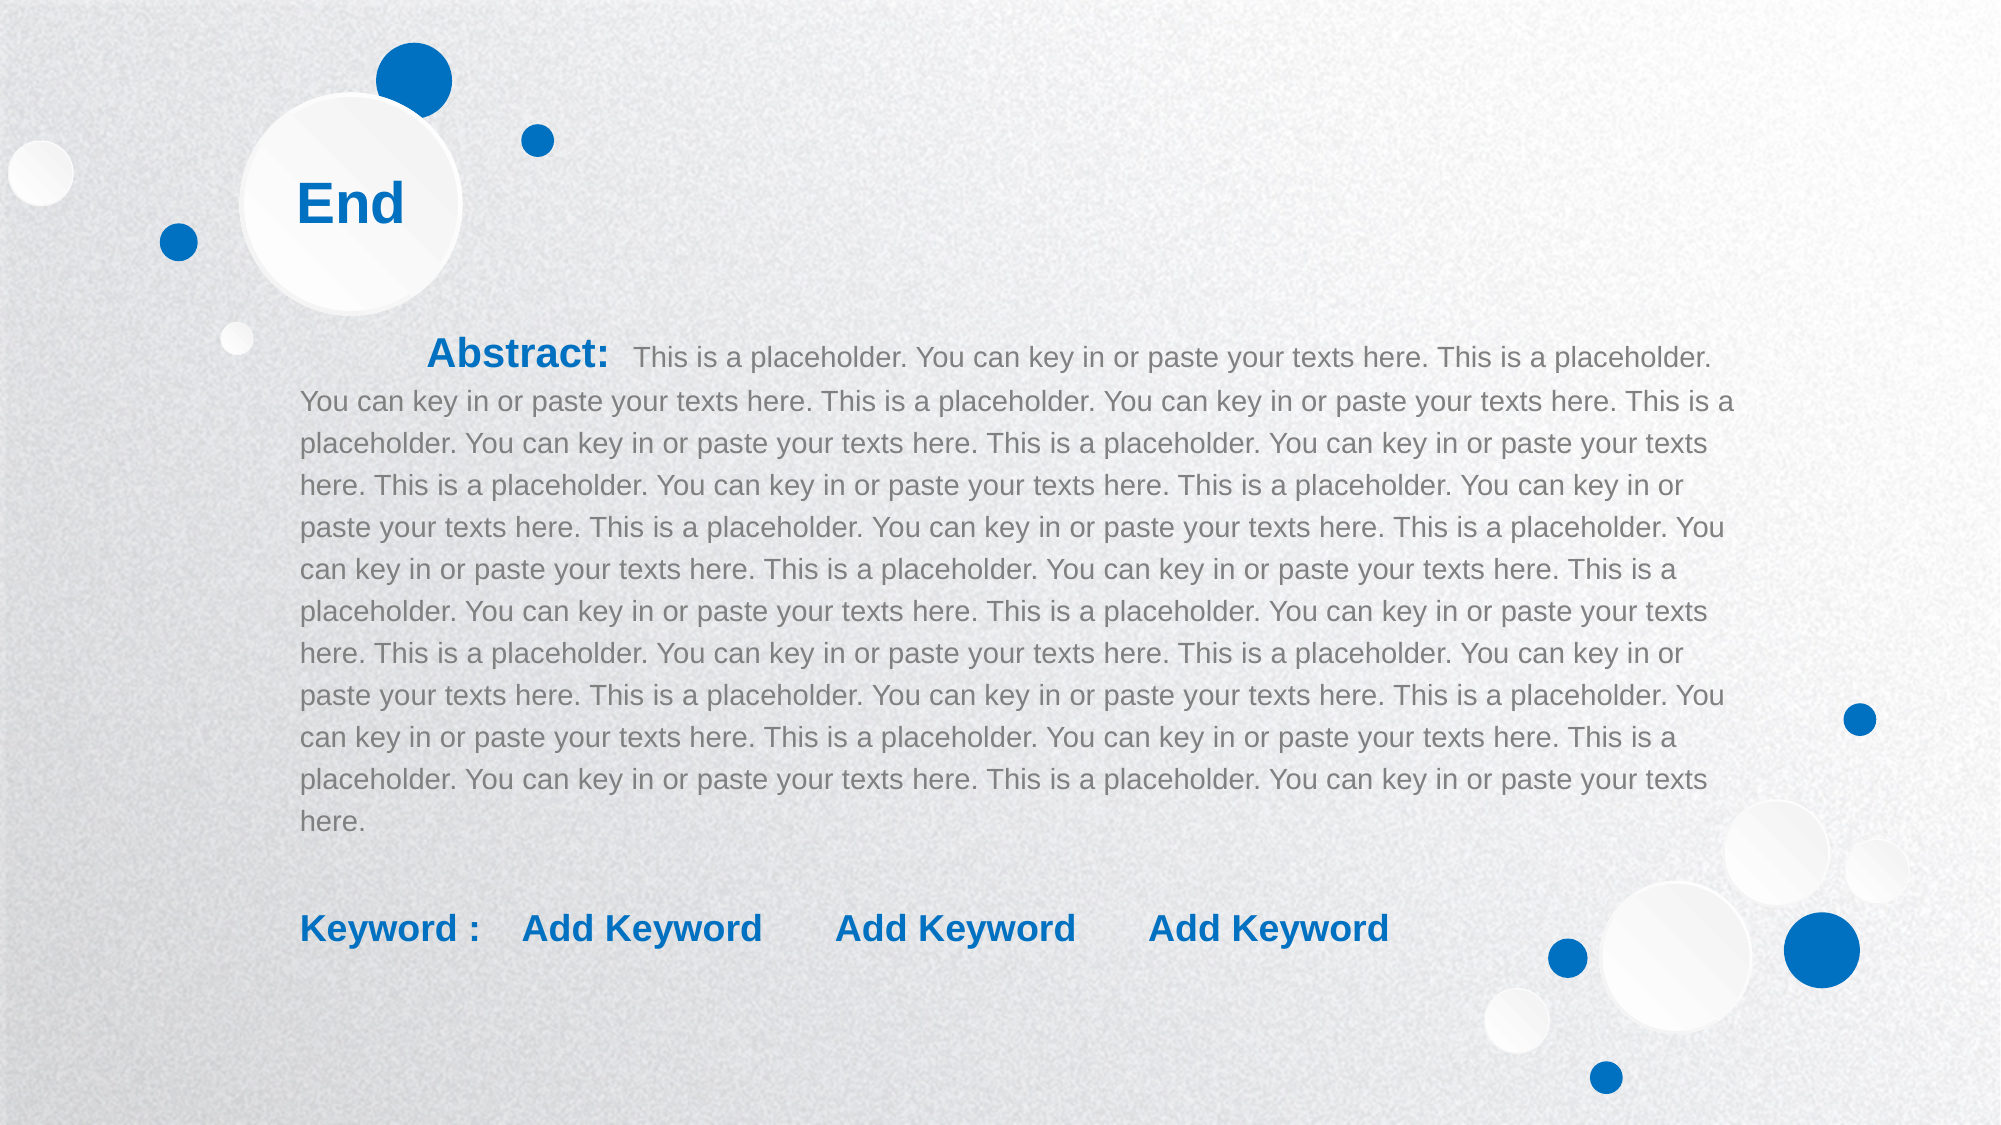

End

           Abstract:  This is a placeholder. You can key in or paste your texts here. This is a placeholder. You can key in or paste your texts here. This is a placeholder. You can key in or paste your texts here. This is a placeholder. You can key in or paste your texts here. This is a placeholder. You can key in or paste your texts here. This is a placeholder. You can key in or paste your texts here. This is a placeholder. You can key in or paste your texts here. This is a placeholder. You can key in or paste your texts here. This is a placeholder. You can key in or paste your texts here. This is a placeholder. You can key in or paste your texts here. This is a placeholder. You can key in or paste your texts here. This is a placeholder. You can key in or paste your texts here. This is a placeholder. You can key in or paste your texts here. This is a placeholder. You can key in or paste your texts here. This is a placeholder. You can key in or paste your texts here. This is a placeholder. You can key in or paste your texts here. This is a placeholder. You can key in or paste your texts here. This is a placeholder. You can key in or paste your texts here. This is a placeholder. You can key in or paste your texts here.

Keyword :    Add Keyword       Add Keyword       Add Keyword